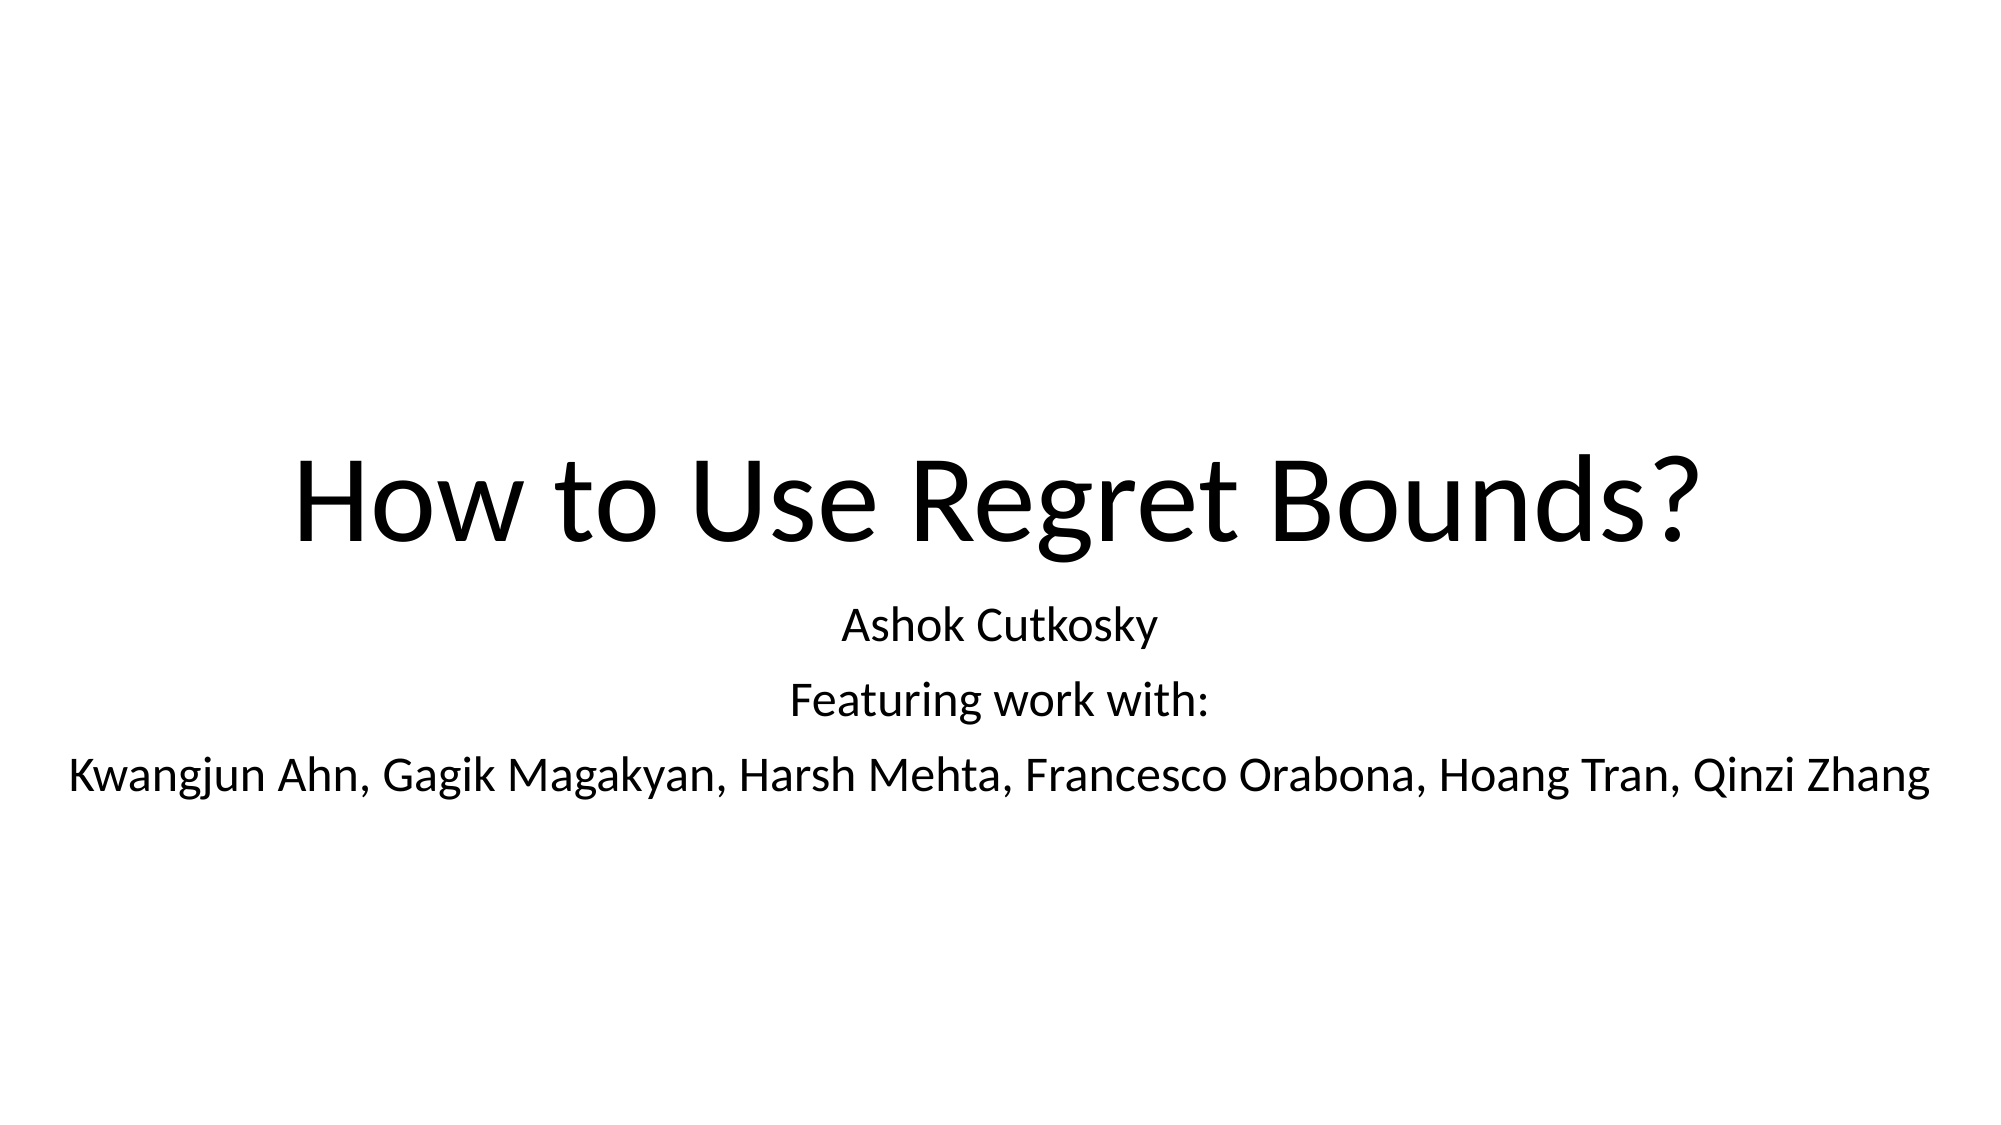

# How to Use Regret Bounds?
Ashok Cutkosky
Featuring work with:
Kwangjun Ahn, Gagik Magakyan, Harsh Mehta, Francesco Orabona, Hoang Tran, Qinzi Zhang